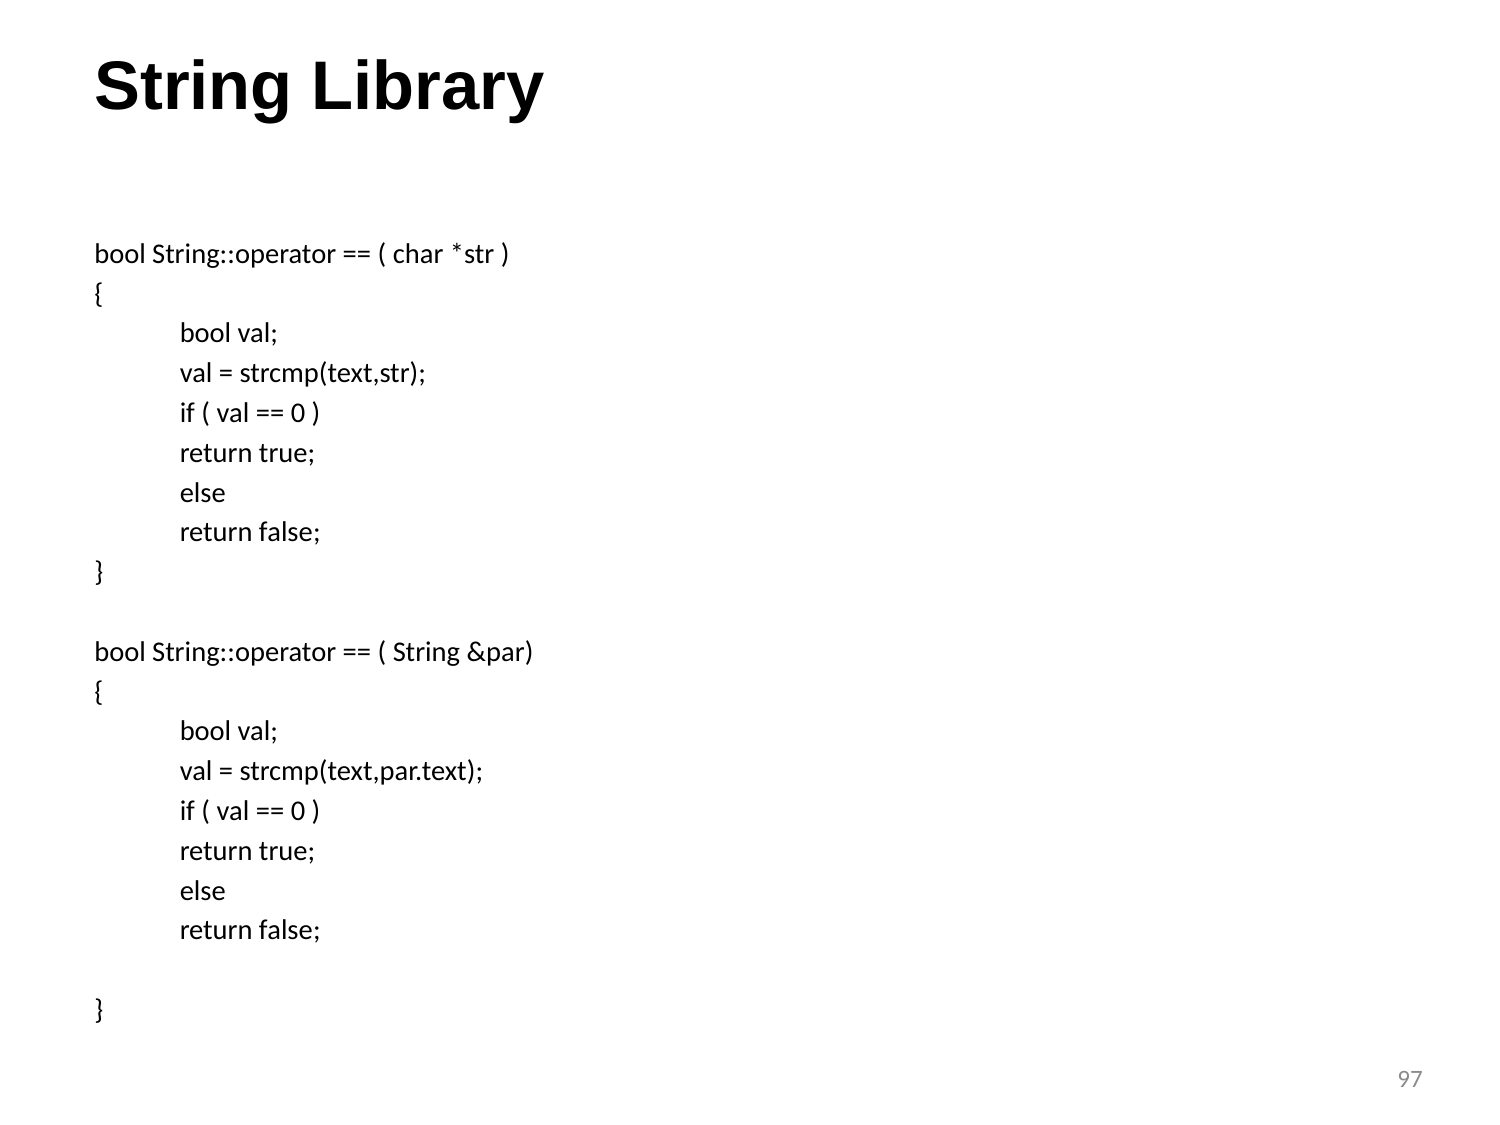

# String Library

bool String::operator == ( char *str )
{
	bool val;
	val = strcmp(text,str);
	if ( val == 0 )
		return true;
	else
		return false;
}

bool String::operator == ( String &par)
{
	bool val;
	val = strcmp(text,par.text);
	if ( val == 0 )
		return true;
	else
		return false;

}

97